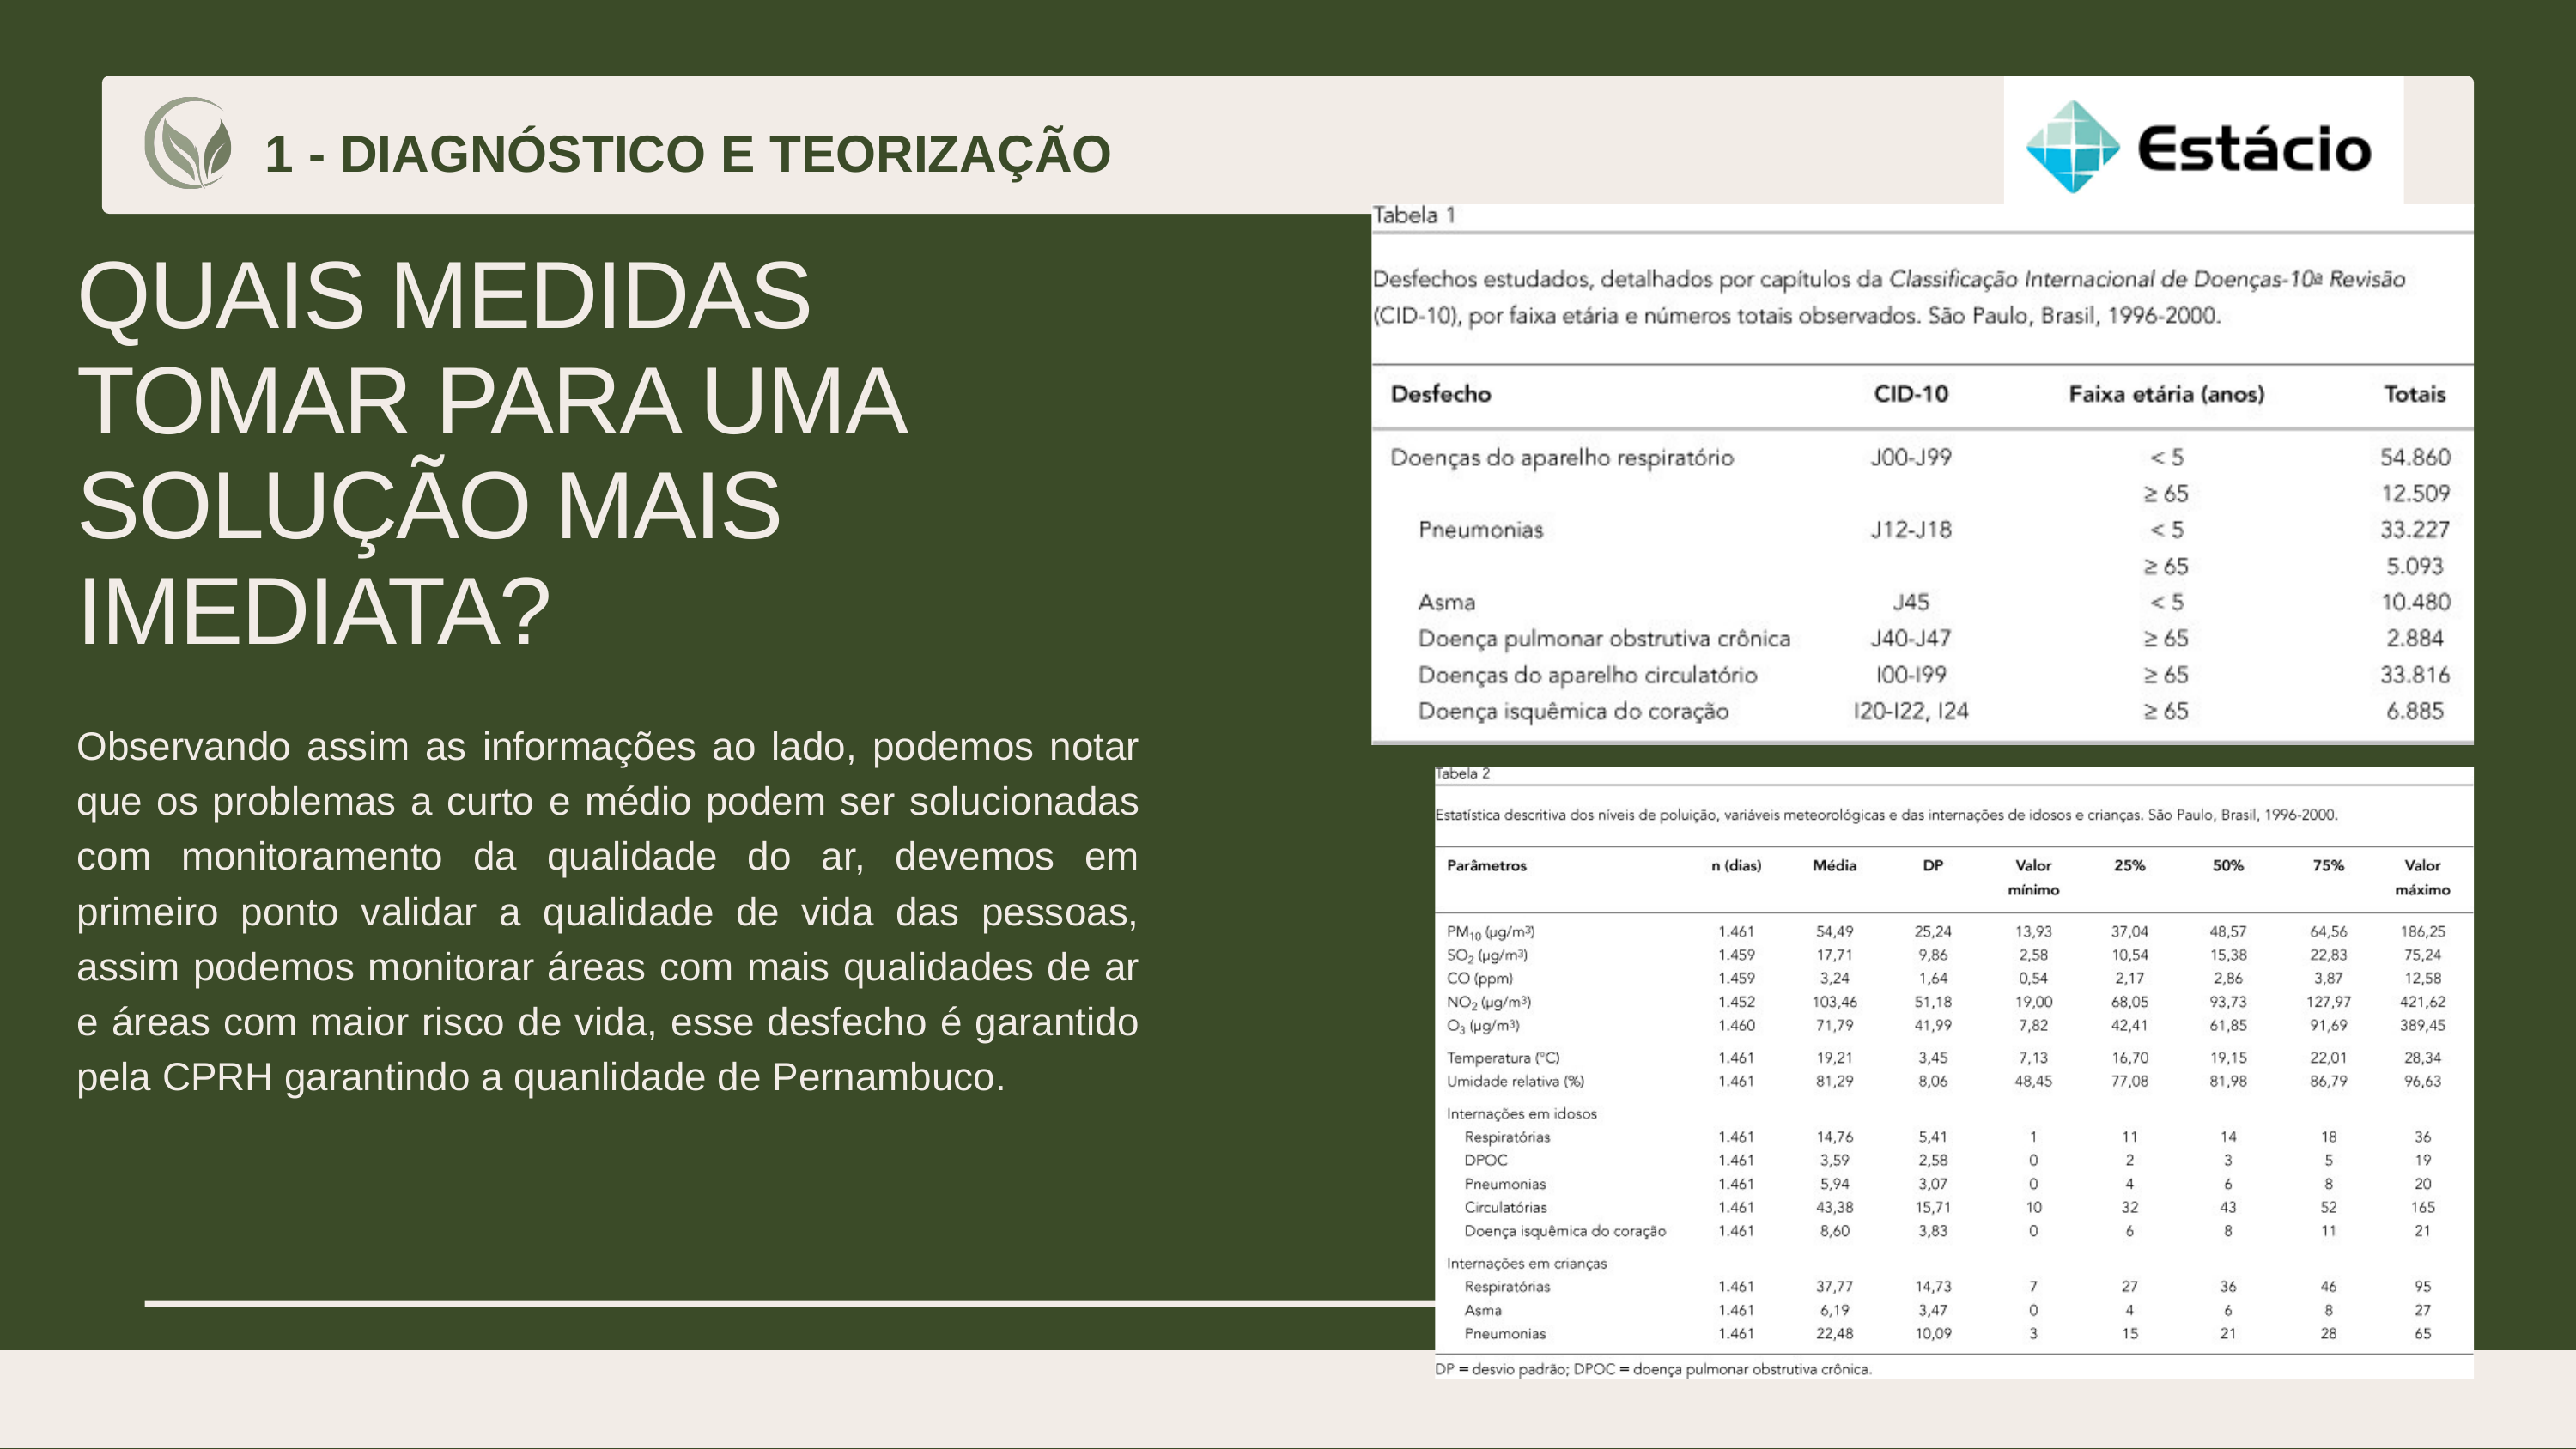

1 - DIAGNÓSTICO E TEORIZAÇÃO

QUAIS MEDIDAS TOMAR PARA UMA SOLUÇÃO MAIS IMEDIATA?
Observando assim as informações ao lado, podemos notar que os problemas a curto e médio podem ser solucionadas com monitoramento da qualidade do ar, devemos em primeiro ponto validar a qualidade de vida das pessoas, assim podemos monitorar áreas com mais qualidades de ar e áreas com maior risco de vida, esse desfecho é garantido pela CPRH garantindo a quanlidade de Pernambuco.